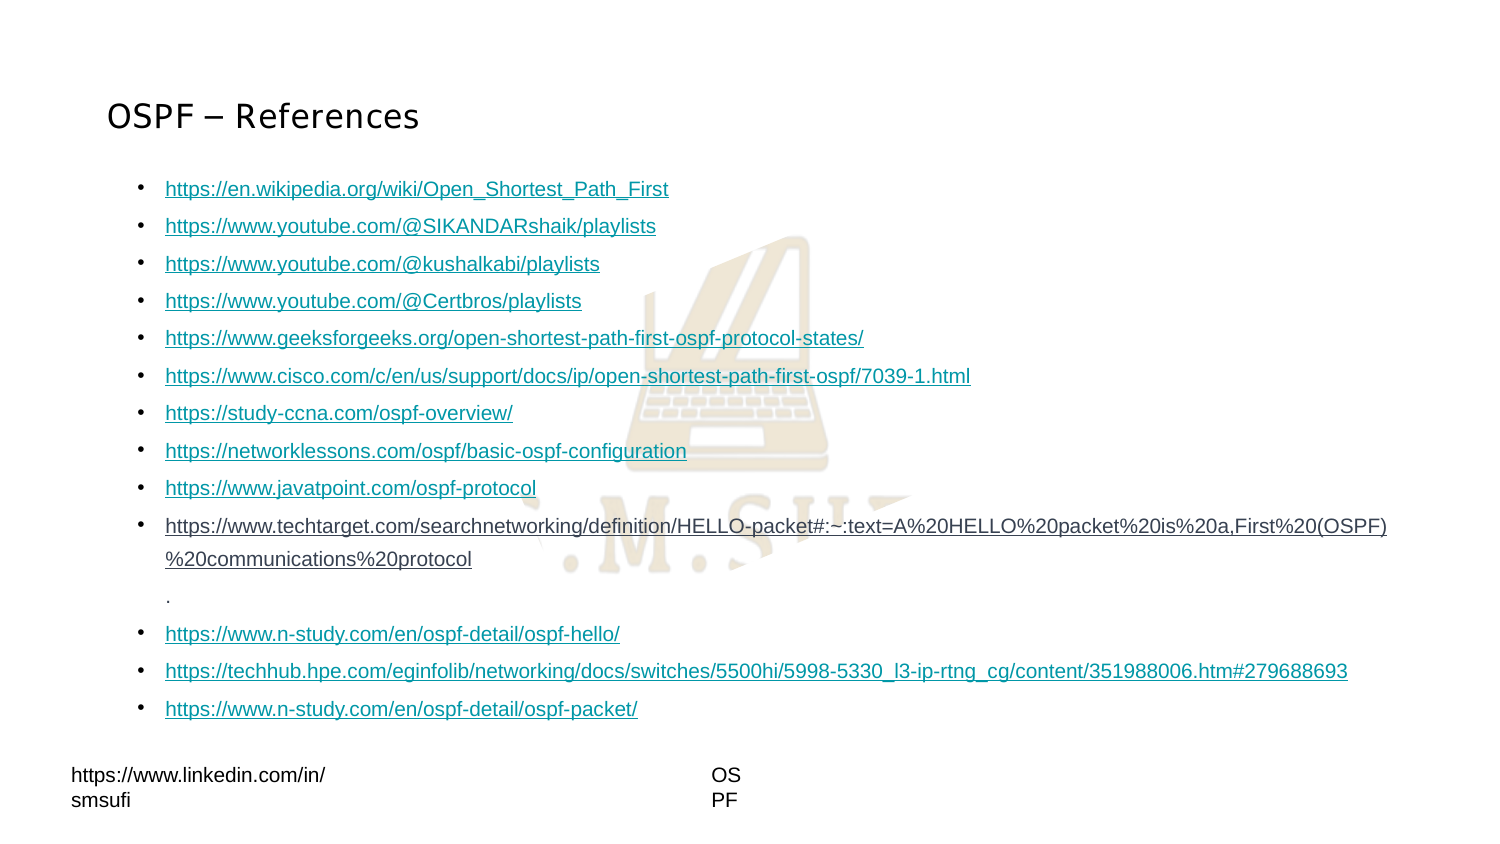

OSPF – References
https://en.wikipedia.org/wiki/Open_Shortest_Path_First
https://www.youtube.com/@SIKANDARshaik/playlists
https://www.youtube.com/@kushalkabi/playlists
https://www.youtube.com/@Certbros/playlists
https://www.geeksforgeeks.org/open-shortest-path-first-ospf-protocol-states/
https://www.cisco.com/c/en/us/support/docs/ip/open-shortest-path-first-ospf/7039-1.html
https://study-ccna.com/ospf-overview/
https://networklessons.com/ospf/basic-ospf-configuration
https://www.javatpoint.com/ospf-protocol
https://www.techtarget.com/searchnetworking/definition/HELLO-packet#:~:text=A%20HELLO%20packet%20is%20a,First%20(OSPF)%20communications%20protocol.
https://www.n-study.com/en/ospf-detail/ospf-hello/
https://techhub.hpe.com/eginfolib/networking/docs/switches/5500hi/5998-5330_l3-ip-rtng_cg/content/351988006.htm#279688693
https://www.n-study.com/en/ospf-detail/ospf-packet/